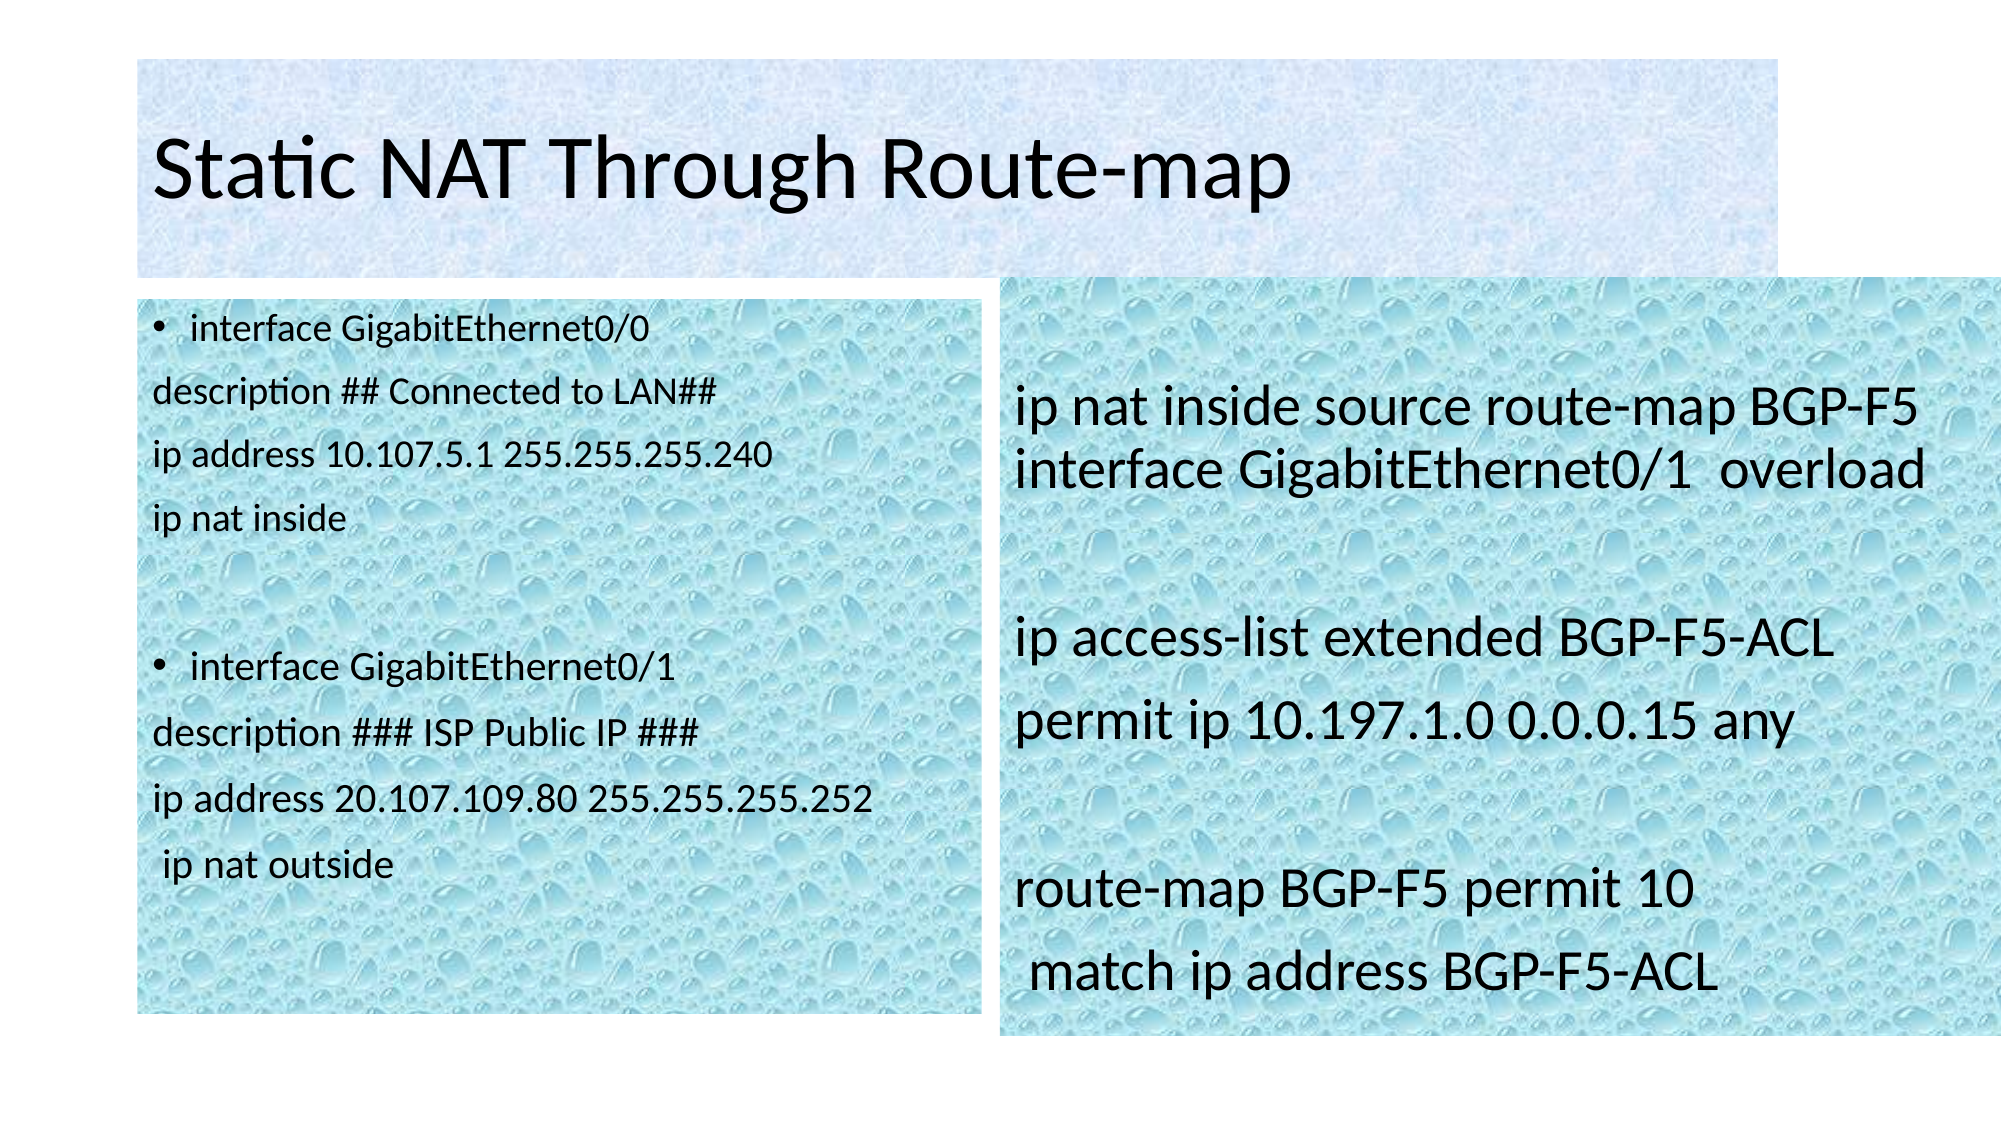

# Static NAT Through Route-map

ip nat inside source route-map BGP-F5 interface GigabitEthernet0/1  overload

ip access-list extended BGP-F5-ACL
permit ip 10.197.1.0 0.0.0.15 any

route-map BGP-F5 permit 10
 match ip address BGP-F5-ACL

interface GigabitEthernet0/0
description ## Connected to LAN##
ip address 10.107.5.1 255.255.255.240
ip nat inside

interface GigabitEthernet0/1
description ### ISP Public IP ###
ip address 20.107.109.80 255.255.255.252
 ip nat outside